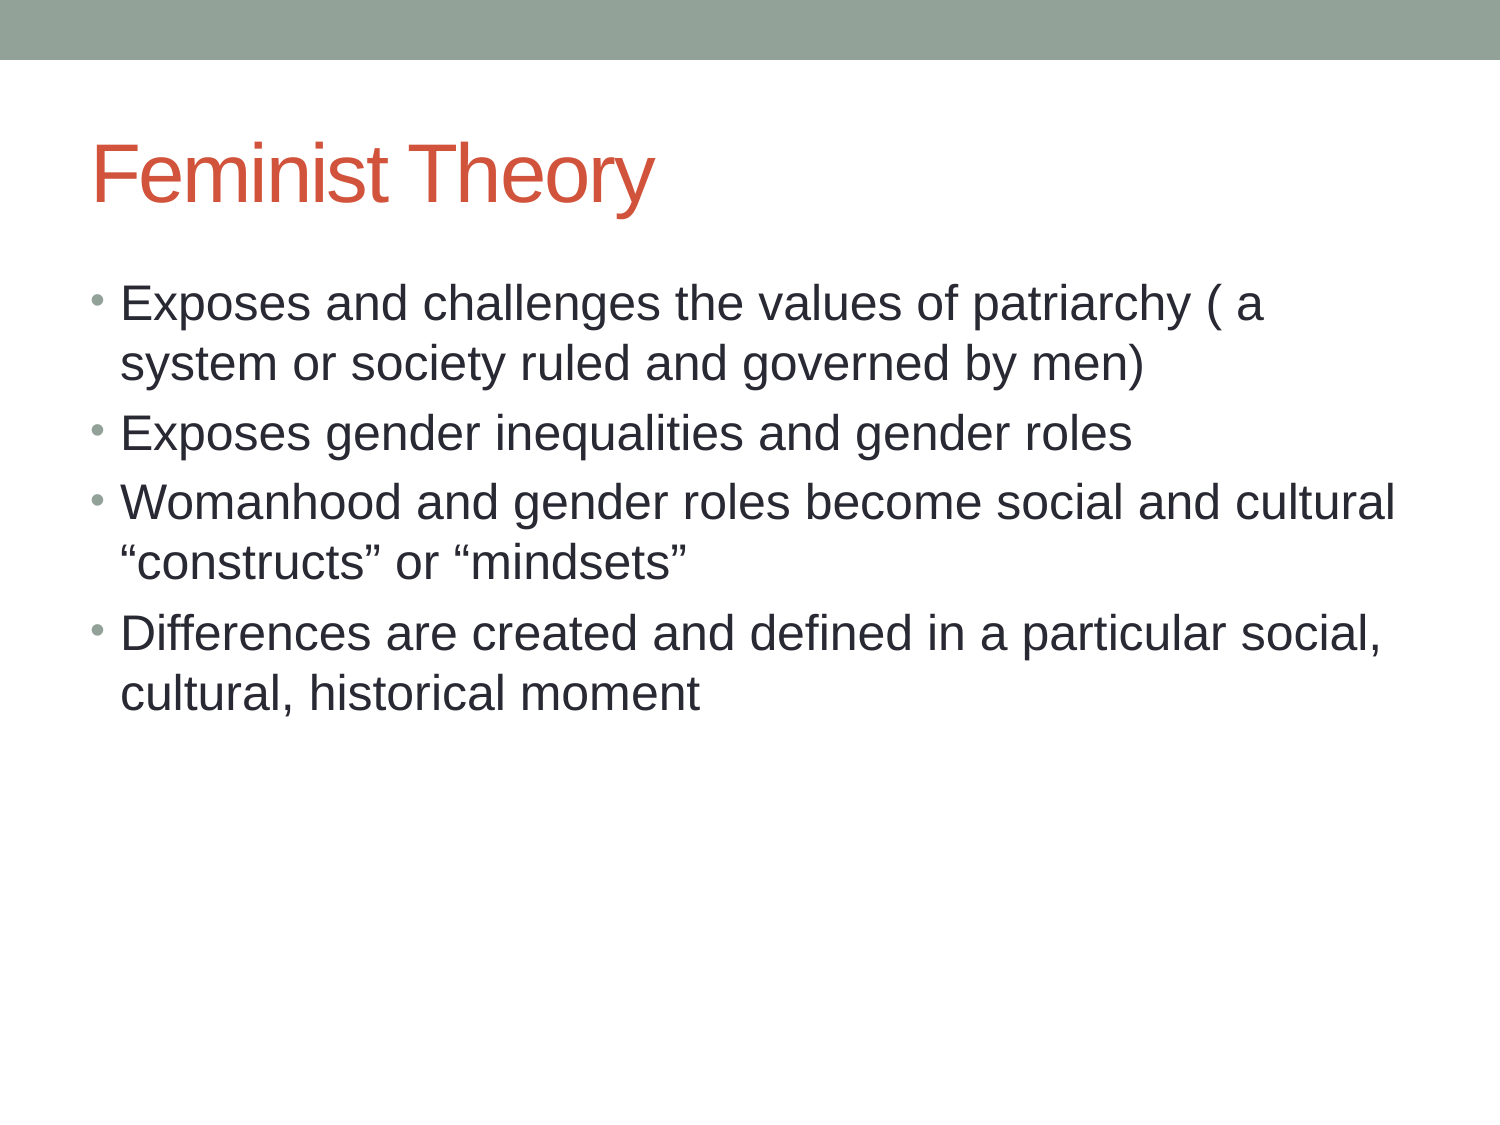

# Feminist Theory
Exposes and challenges the values of patriarchy ( a system or society ruled and governed by men)
Exposes gender inequalities and gender roles
Womanhood and gender roles become social and cultural “constructs” or “mindsets”
Differences are created and defined in a particular social, cultural, historical moment